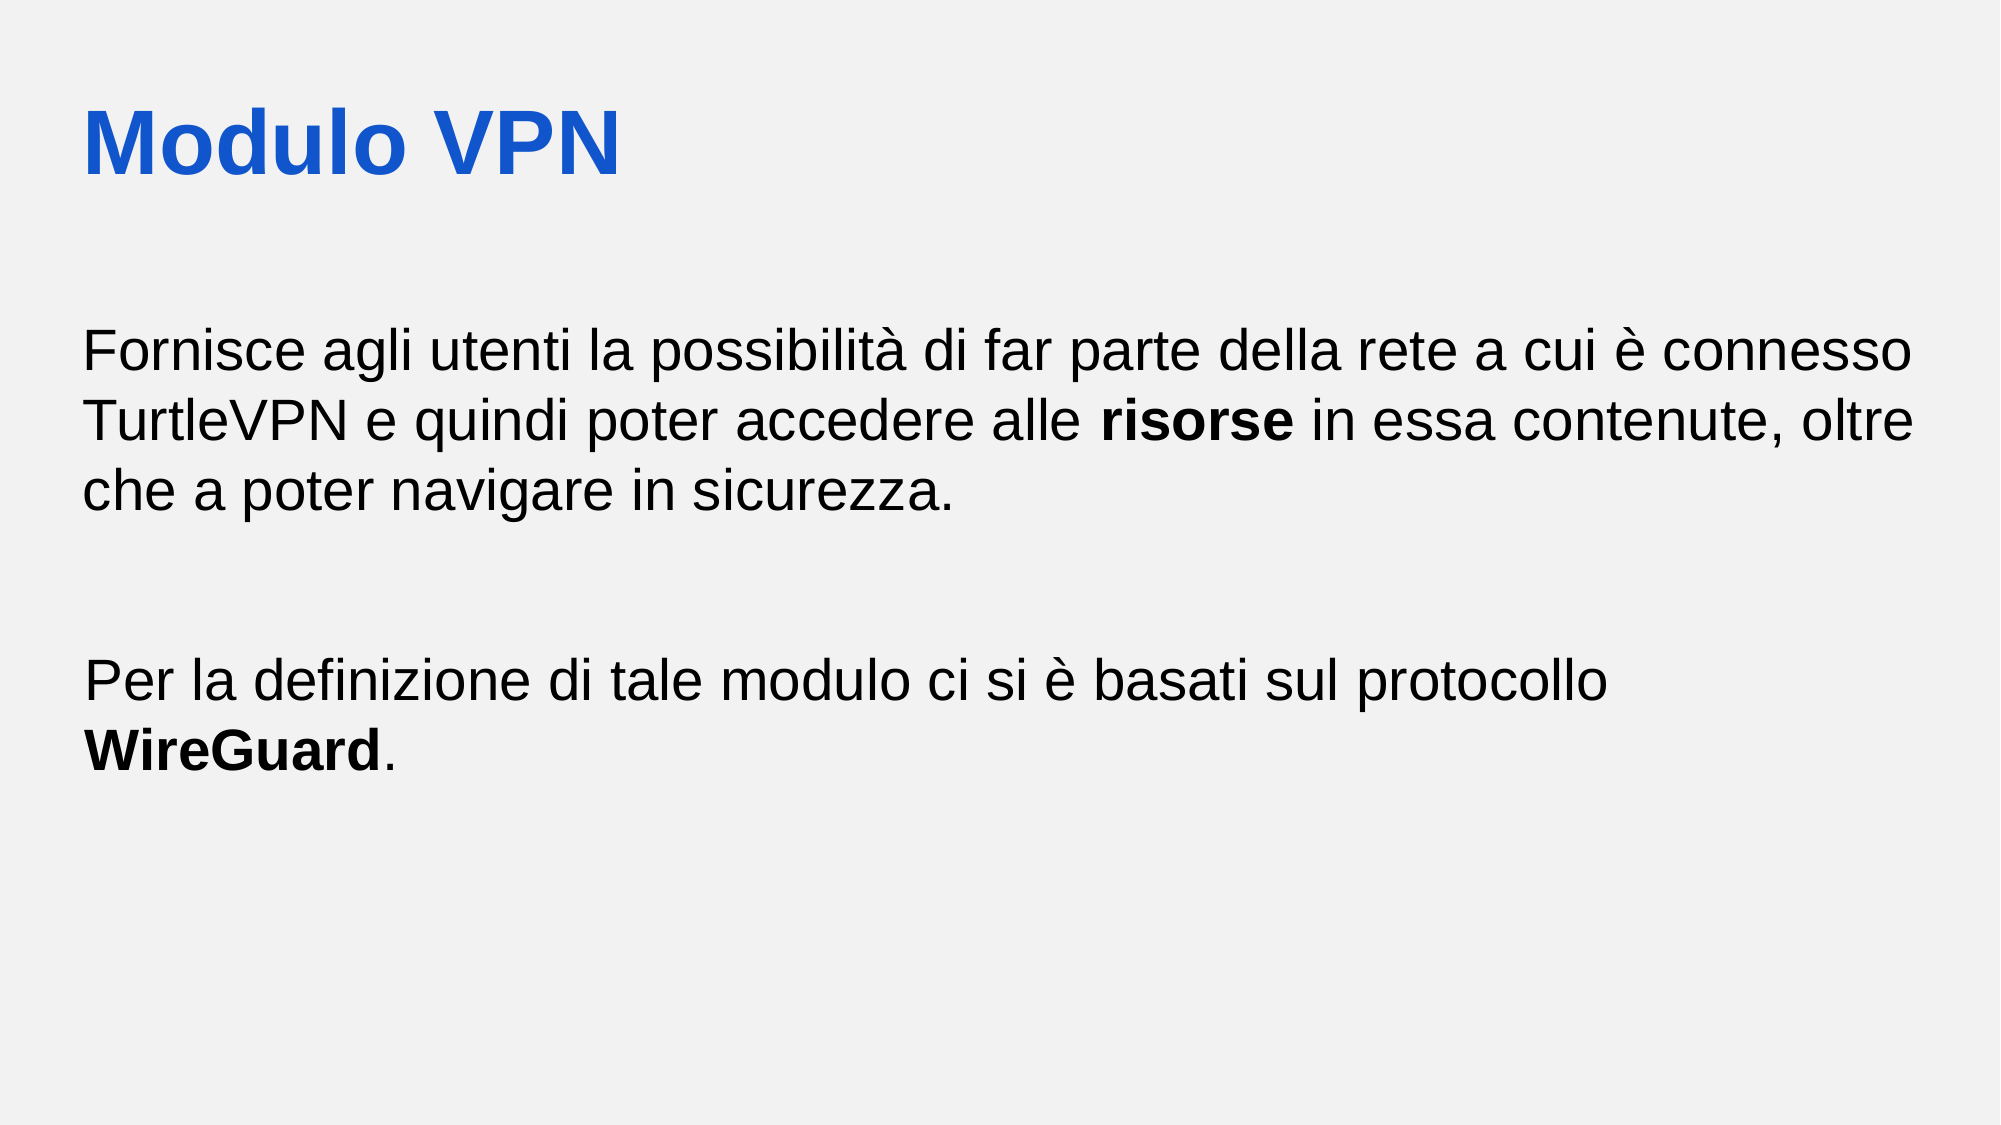

Modulo VPN
Fornisce agli utenti la possibilità di far parte della rete a cui è connesso TurtleVPN e quindi poter accedere alle risorse in essa contenute, oltre che a poter navigare in sicurezza.
Per la definizione di tale modulo ci si è basati sul protocollo WireGuard.